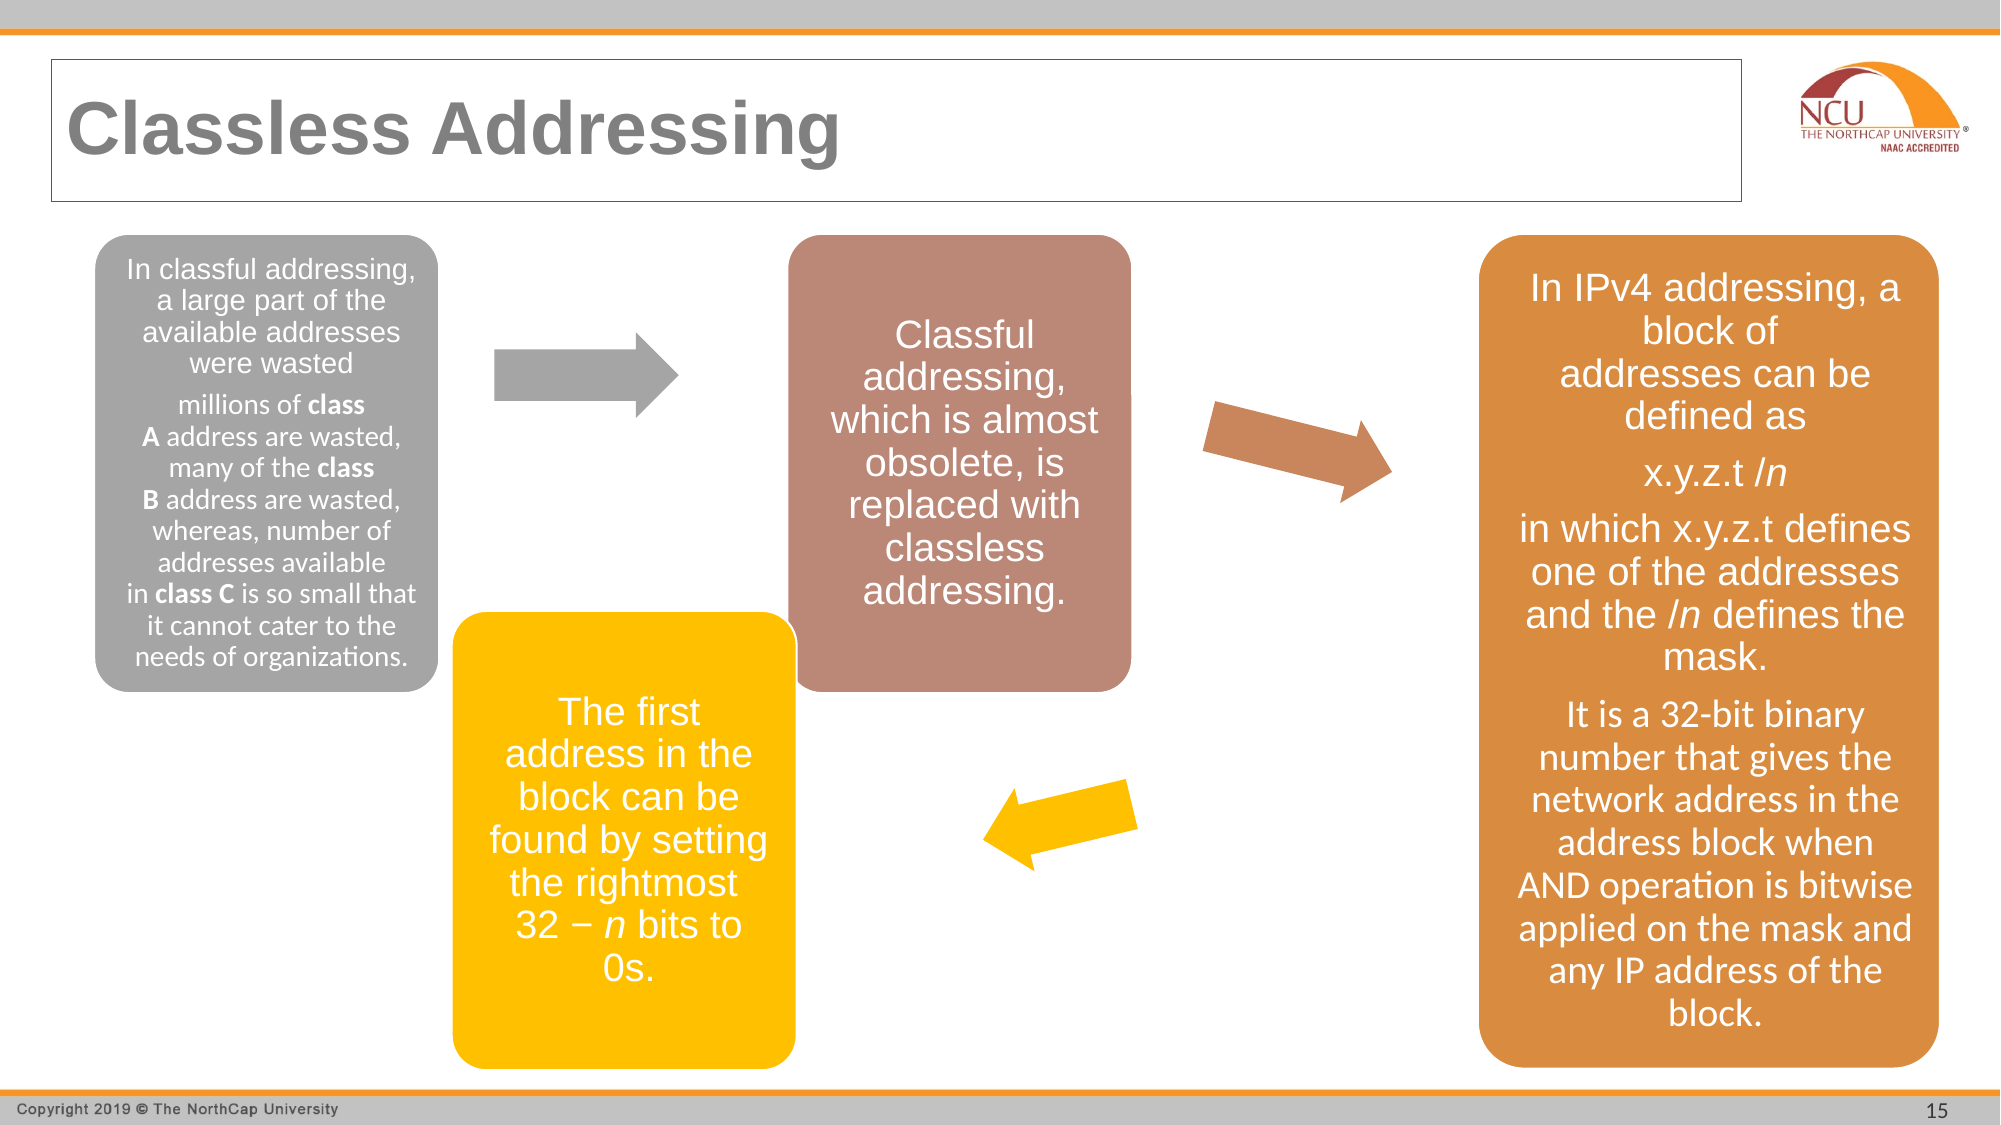

# Classless Addressing
In classful addressing, a large part of the available addresses were wasted
millions of class A address are wasted, many of the class B address are wasted, whereas, number of addresses available in class C is so small that it cannot cater to the needs of organizations.

Classful addressing, which is almost obsolete, is replaced with classless addressing.

In IPv4 addressing, a block of
addresses can be defined as
x.y.z.t /n
in which x.y.z.t defines one of the addresses and the /n defines the mask.
It is a 32-bit binary number that gives the network address in the address block when AND operation is bitwise applied on the mask and any IP address of the block.

The first address in the block can be found by setting the rightmost
32 − n bits to 0s.
15